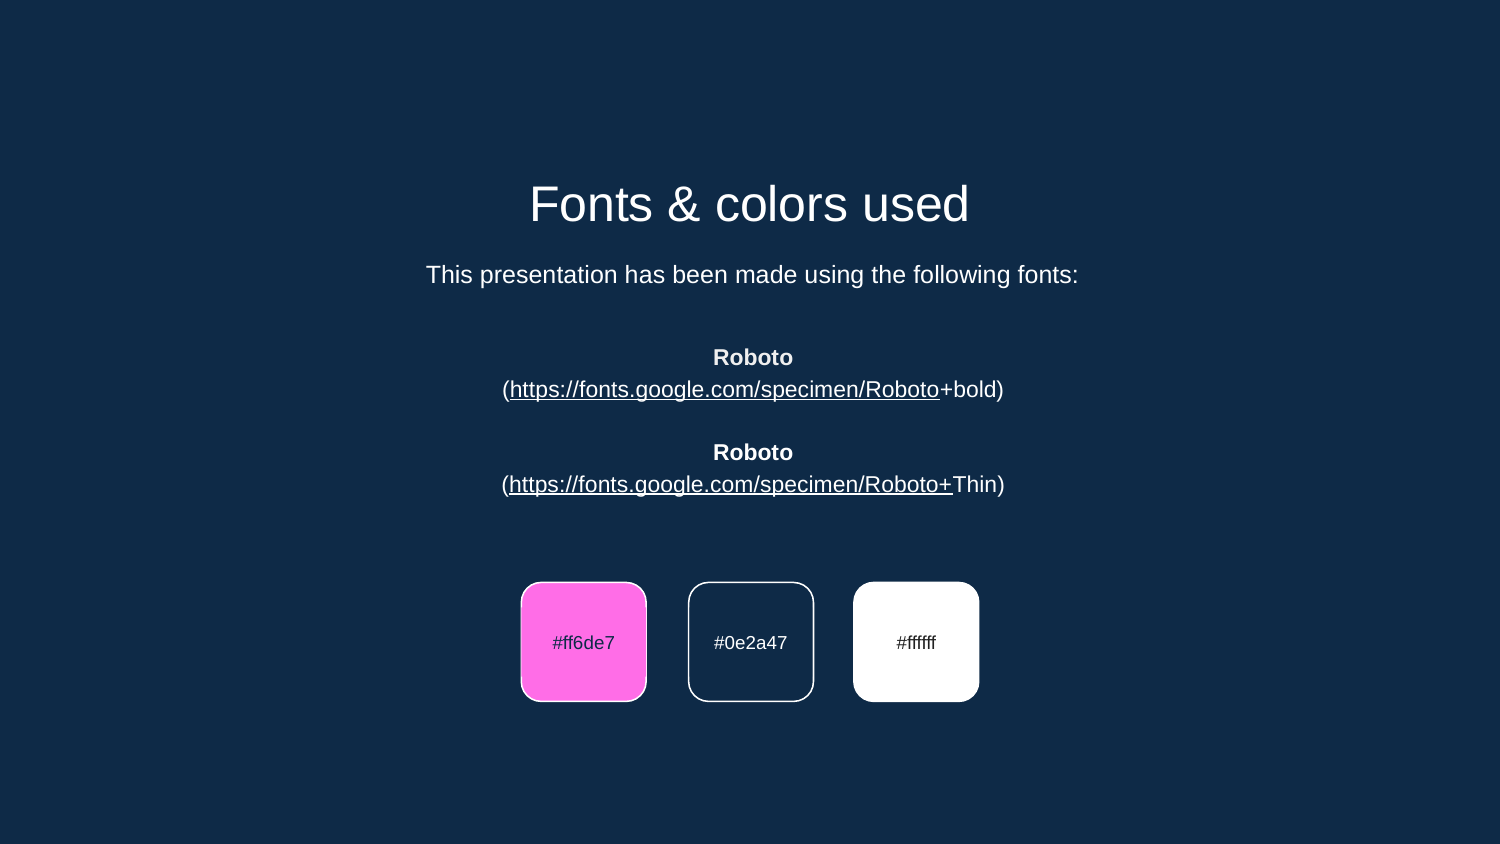

Fonts & colors used
This presentation has been made using the following fonts:

Roboto
(https://fonts.google.com/specimen/Roboto+bold)

Roboto
(https://fonts.google.com/specimen/Roboto+Thin)

#ff6de7

#0e2a47

#ffffff